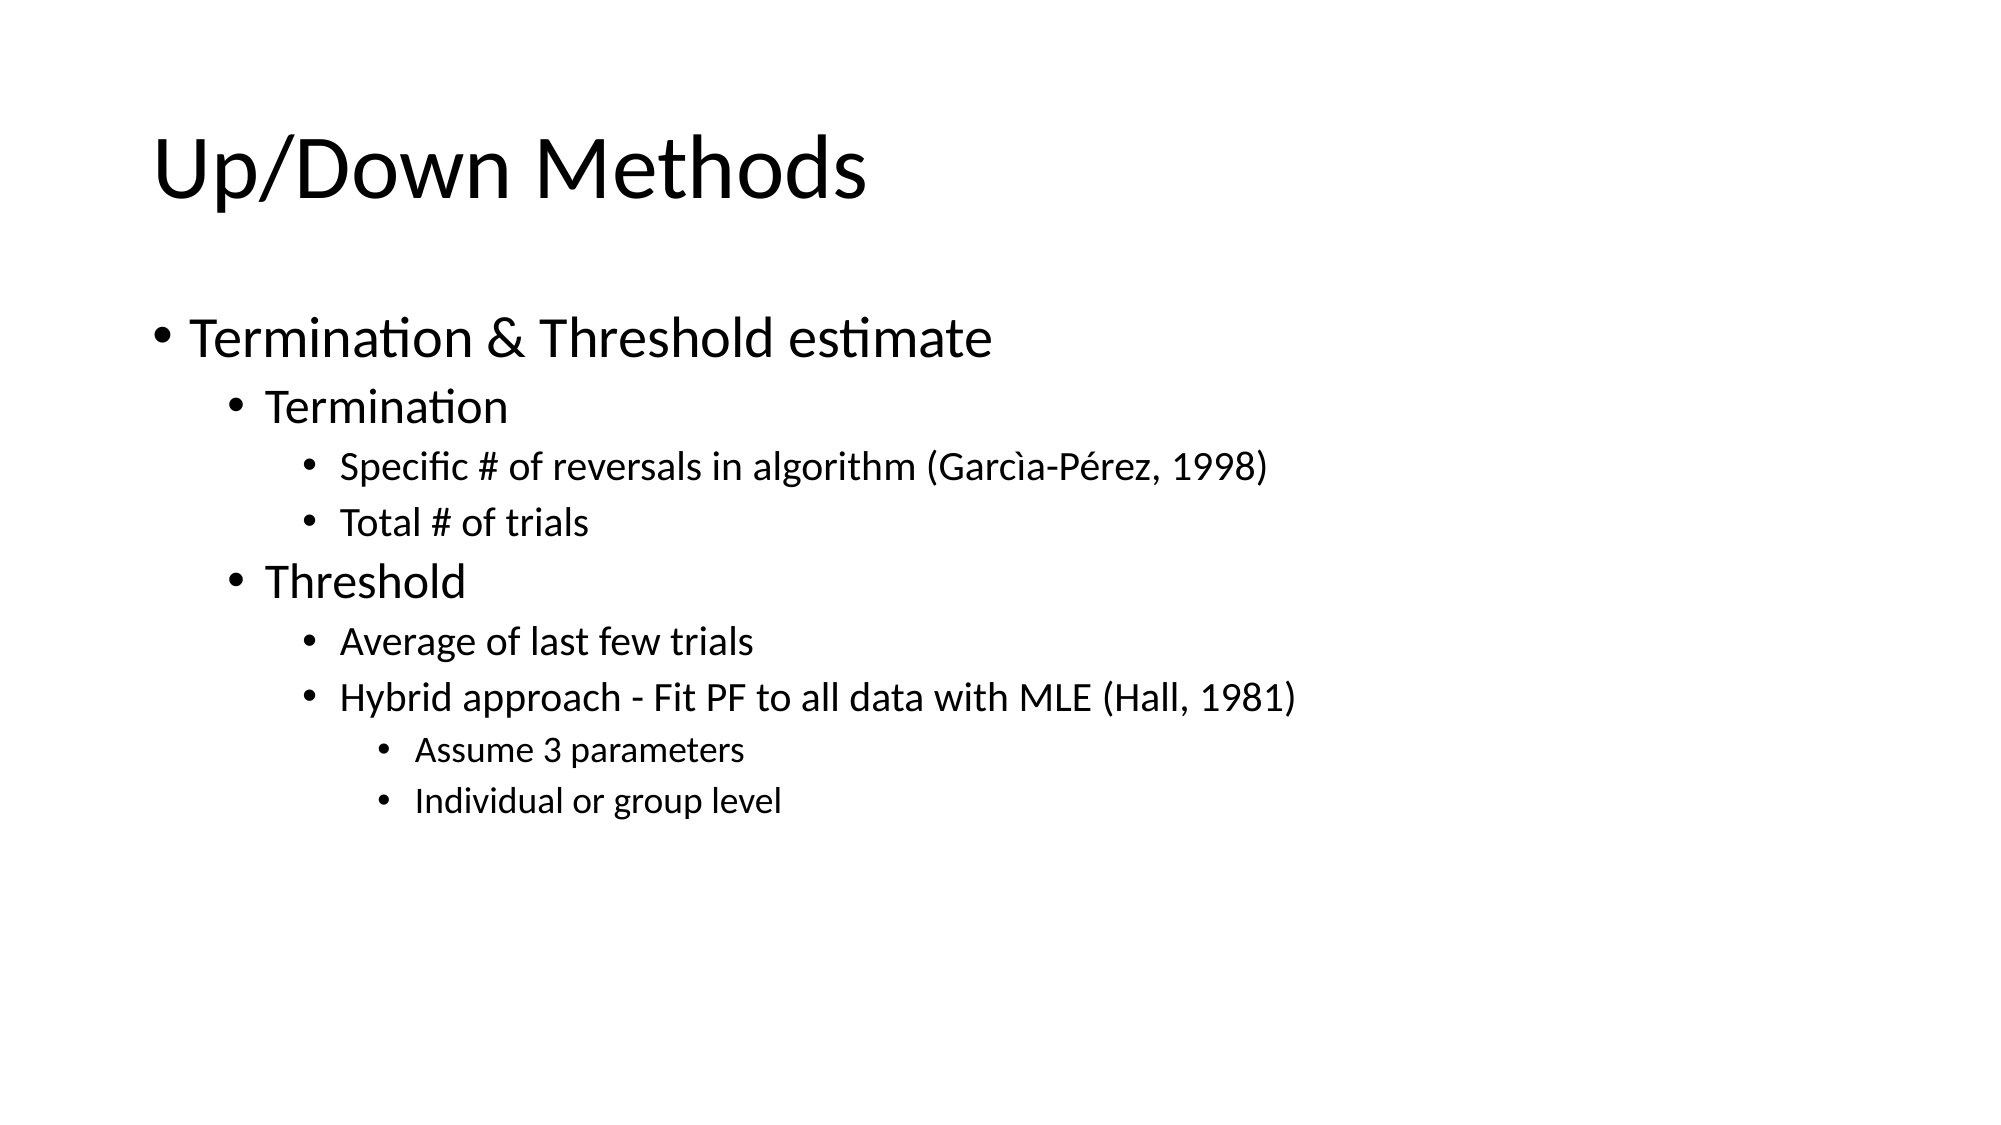

# Up/Down Methods
Termination & Threshold estimate
Termination
Specific # of reversals in algorithm (Garcìa-Pérez, 1998)
Total # of trials
Threshold
Average of last few trials
Hybrid approach - Fit PF to all data with MLE (Hall, 1981)
Assume 3 parameters
Individual or group level